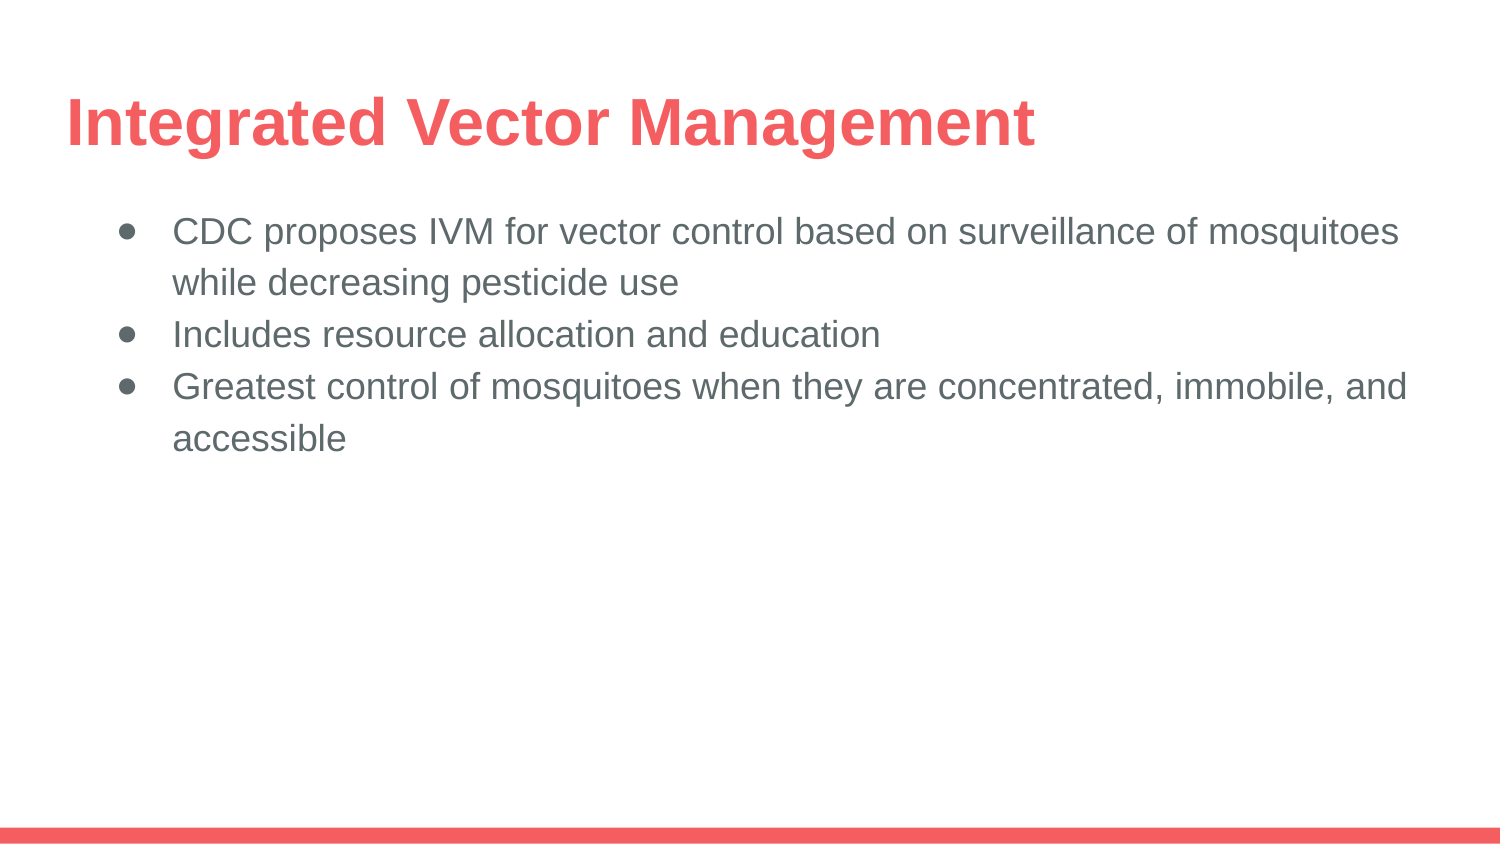

# Integrated Vector Management
CDC proposes IVM for vector control based on surveillance of mosquitoes while decreasing pesticide use
Includes resource allocation and education
Greatest control of mosquitoes when they are concentrated, immobile, and accessible